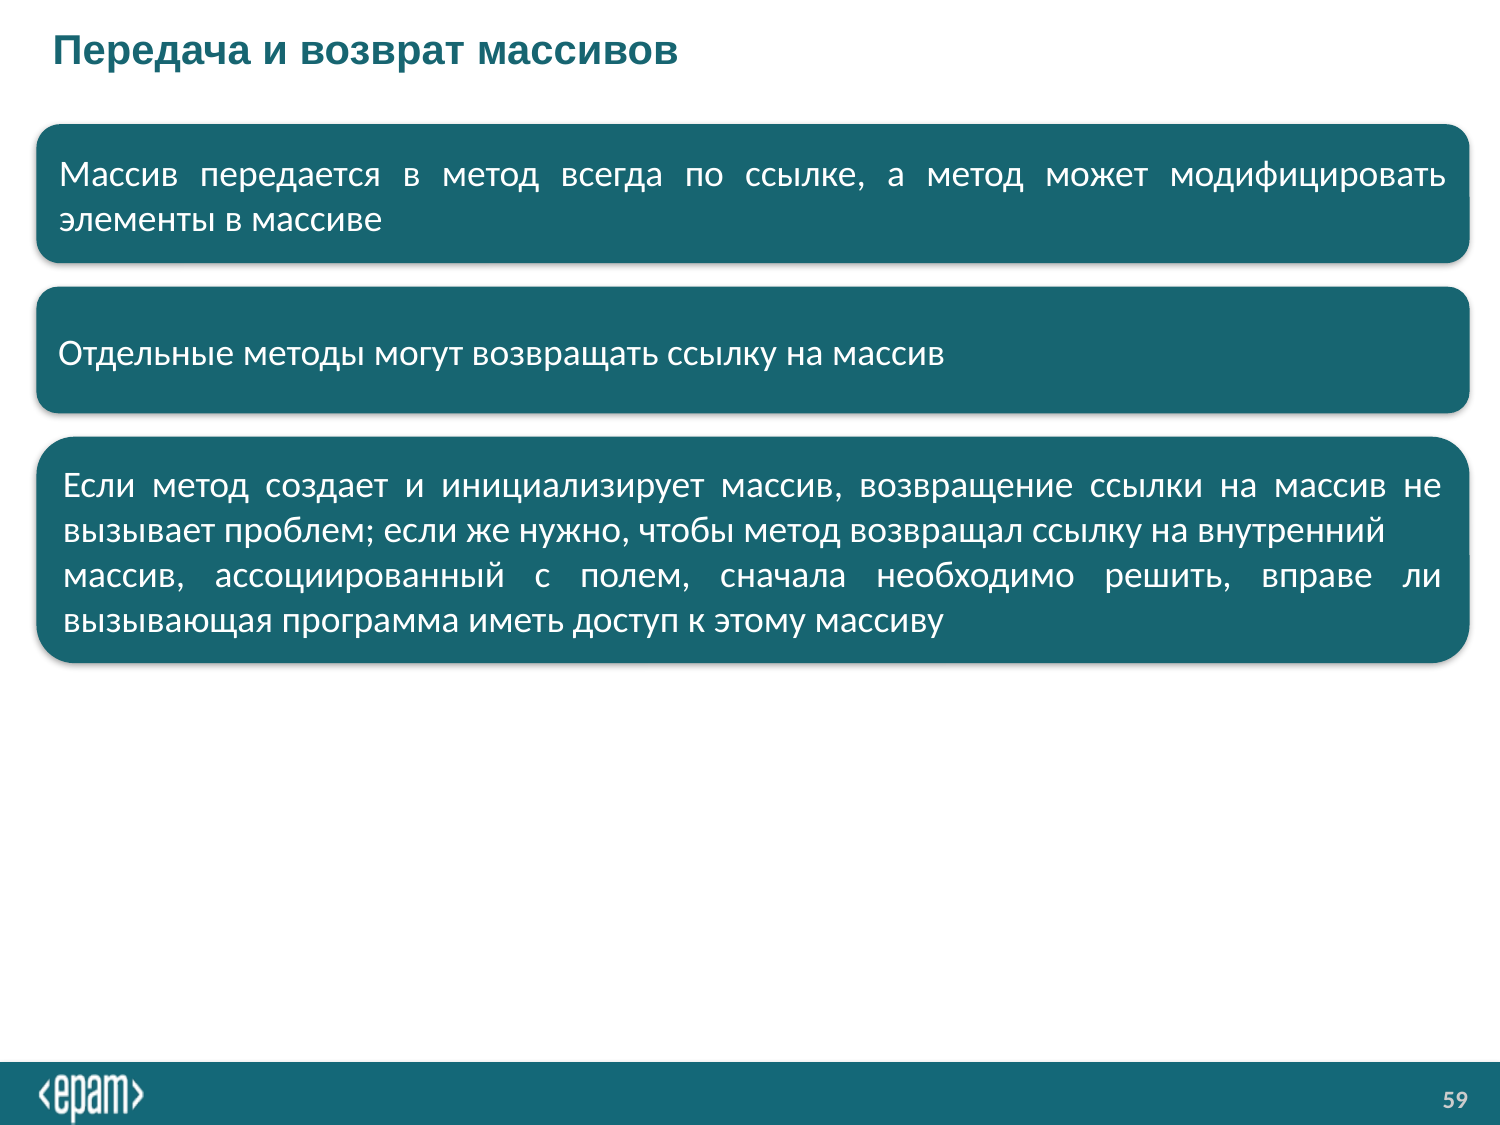

# Передача и возврат массивов
Массив передается в метод всегда по ссылке, а метод может модифицировать элементы в массиве
Отдельные методы могут возвращать ссылку на массив
Если метод создает и инициализирует массив, возвращение ссылки на массив не вызывает проблем; если же нужно, чтобы метод возвращал ссылку на внутренний
массив, ассоциированный с полем, сначала необходимо решить, вправе ли вызывающая программа иметь доступ к этому массиву